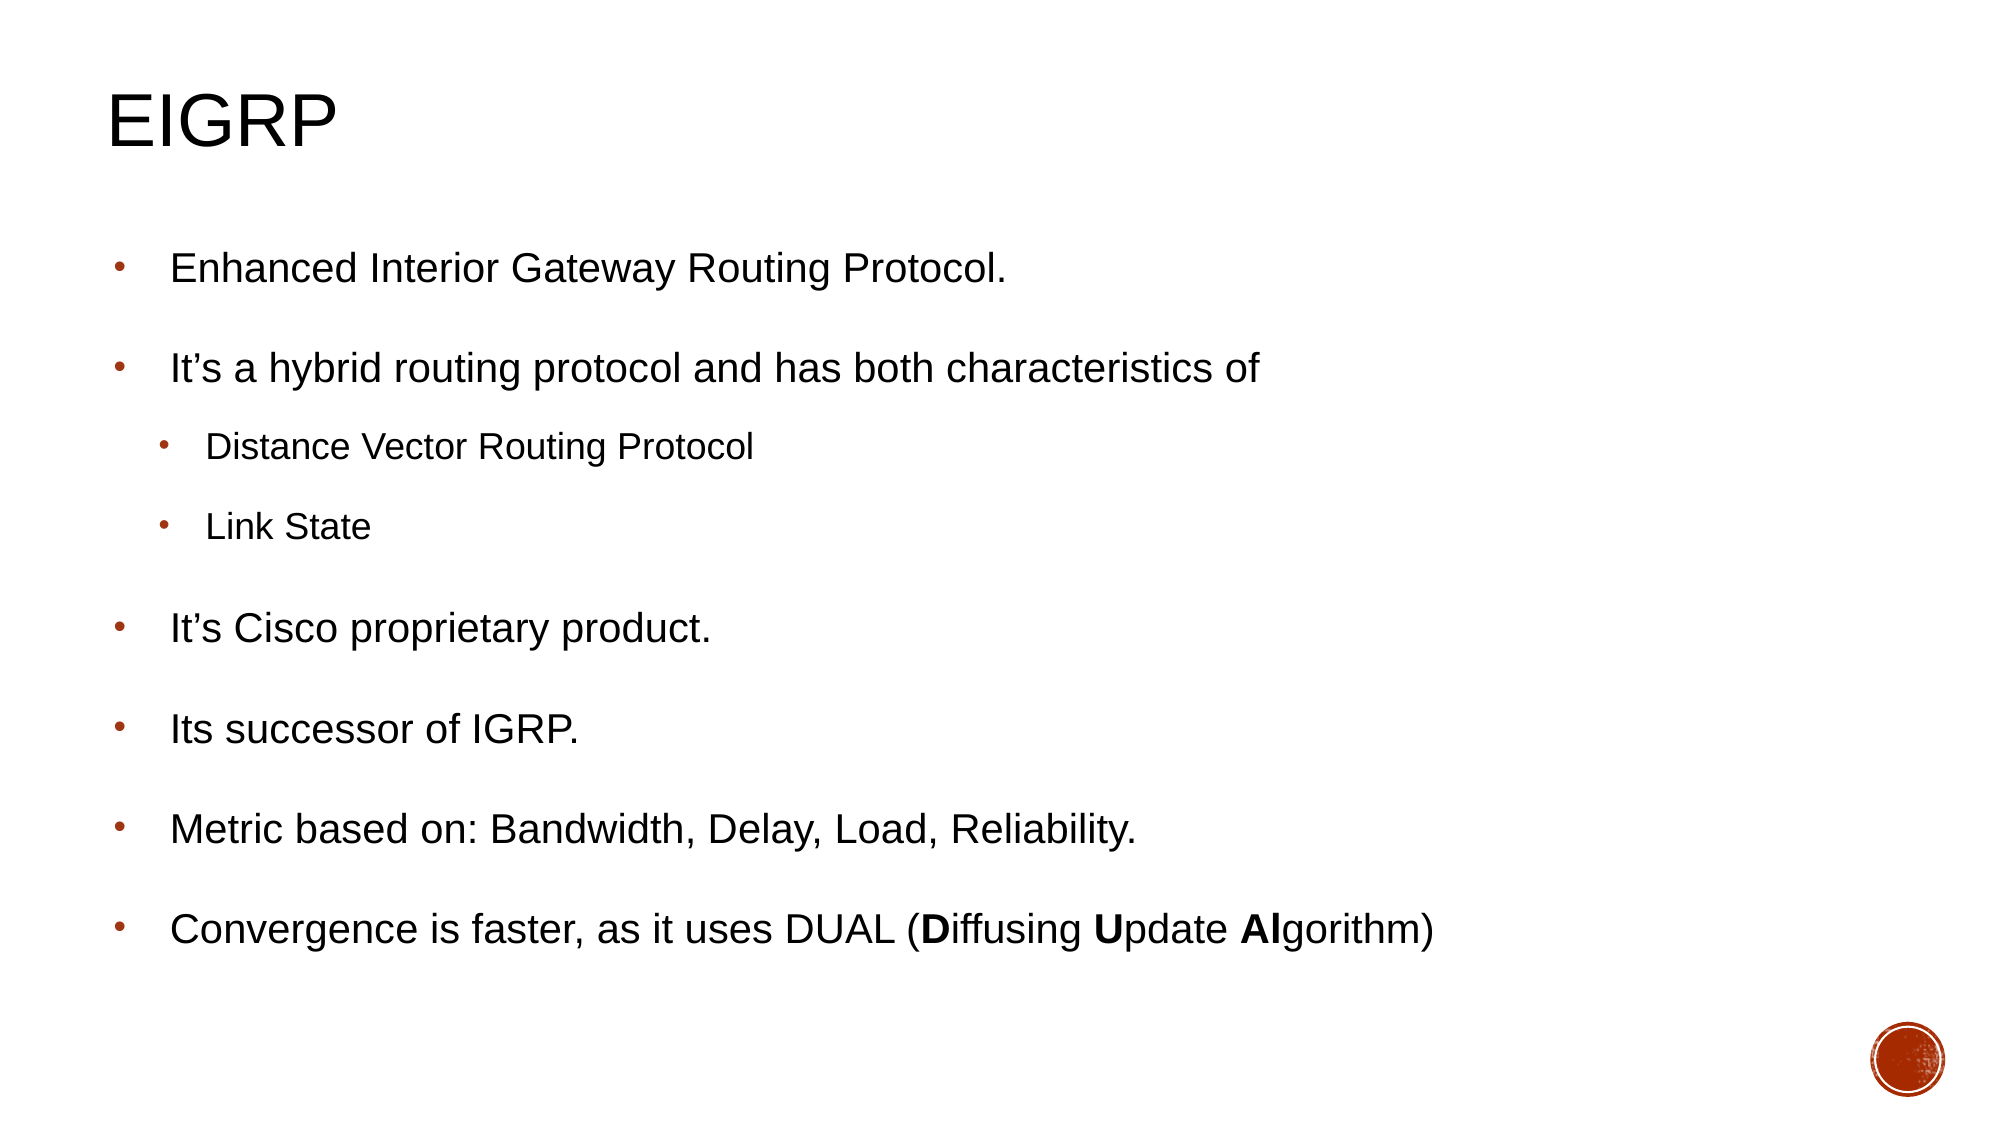

# EIGRP
Enhanced Interior Gateway Routing Protocol.
It’s a hybrid routing protocol and has both characteristics of
Distance Vector Routing Protocol
Link State
It’s Cisco proprietary product.
Its successor of IGRP.
Metric based on: Bandwidth, Delay, Load, Reliability.
Convergence is faster, as it uses DUAL (Diffusing Update Algorithm)